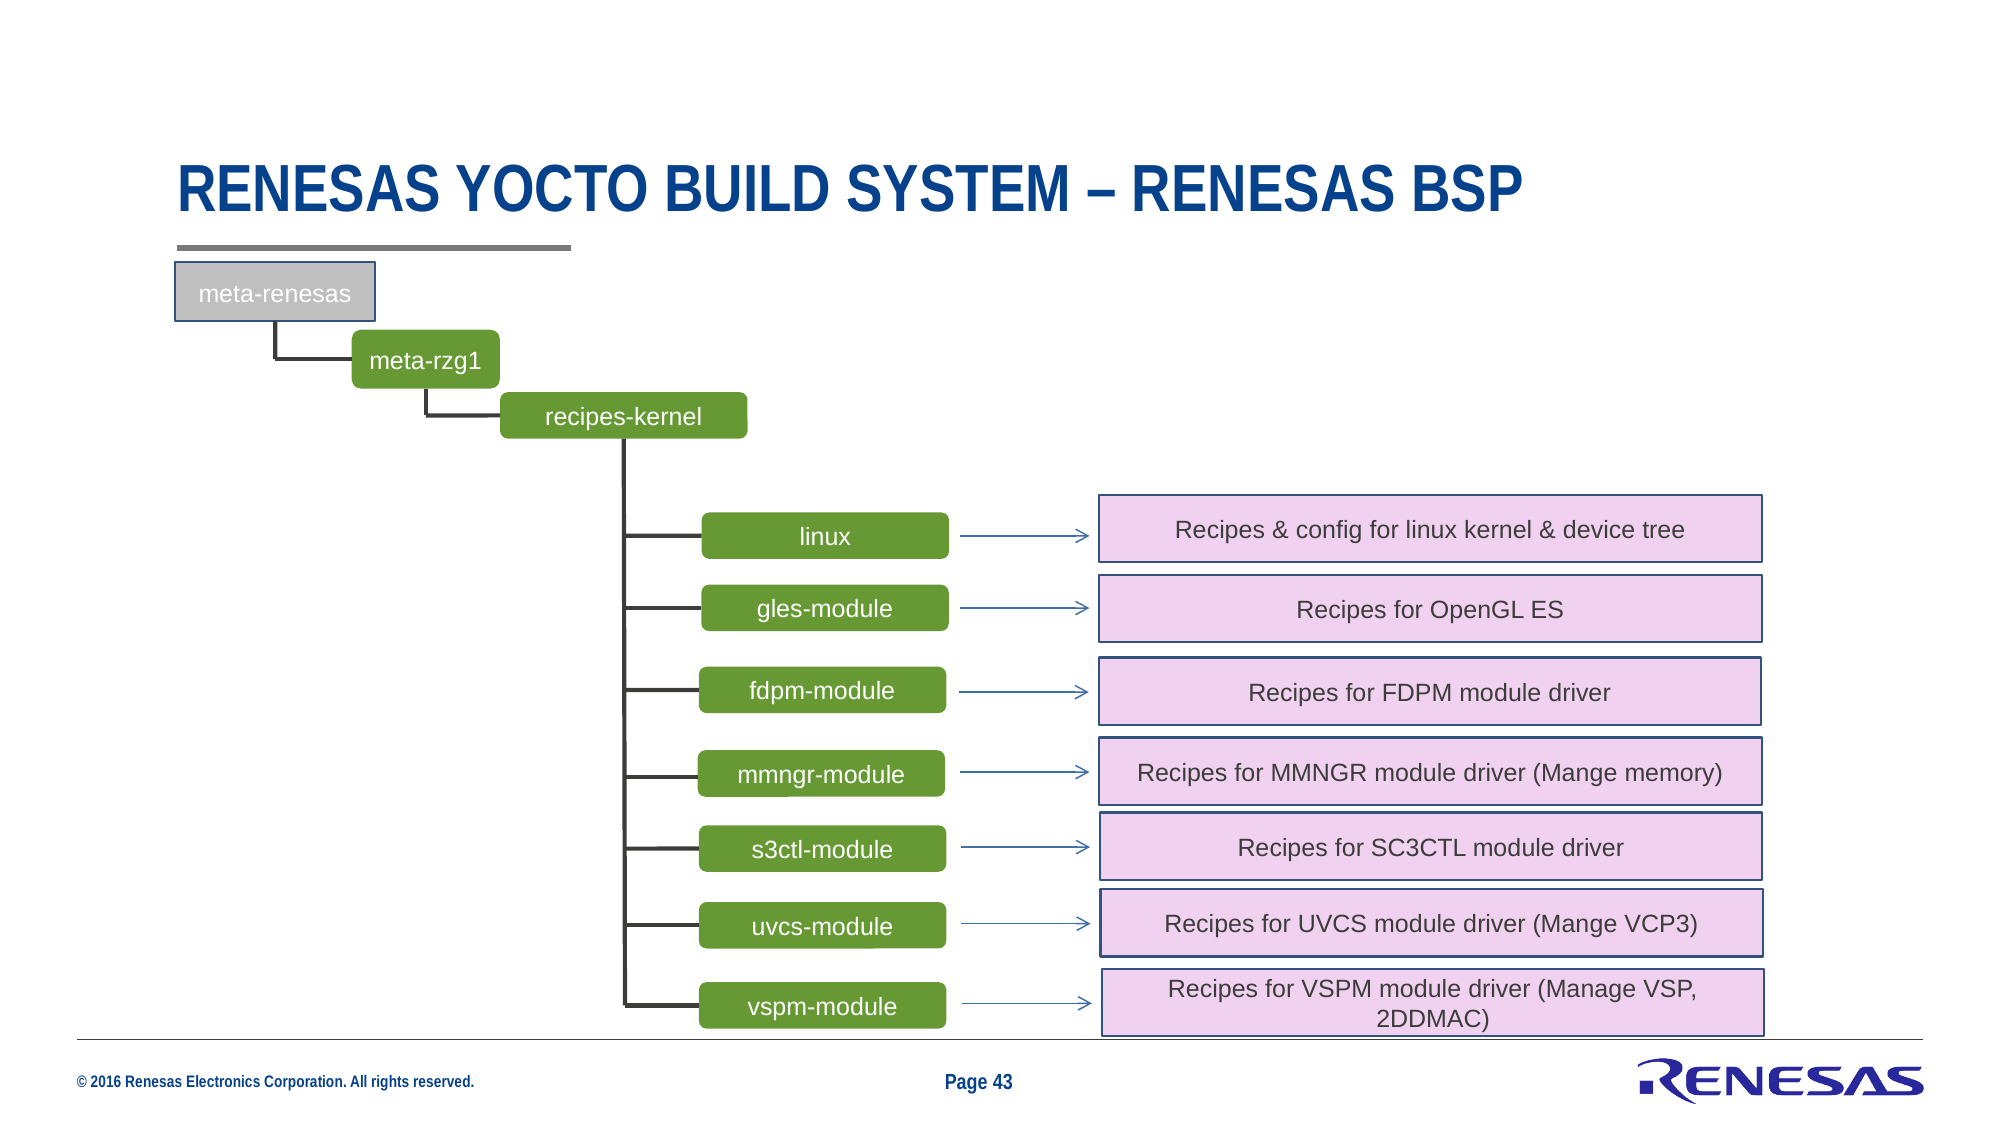

# Renesas Yocto Build system – Renesas BSP
meta-renesas
meta-rzg1
recipes-kernel
Recipes & config for linux kernel & device tree
linux
Recipes for OpenGL ES
gles-module
Recipes for FDPM module driver
fdpm-module
Recipes for MMNGR module driver (Mange memory)
mmngr-module
Recipes for SC3CTL module driver
s3ctl-module
Recipes for UVCS module driver (Mange VCP3)
uvcs-module
Recipes for VSPM module driver (Manage VSP, 2DDMAC)
vspm-module
Page 43